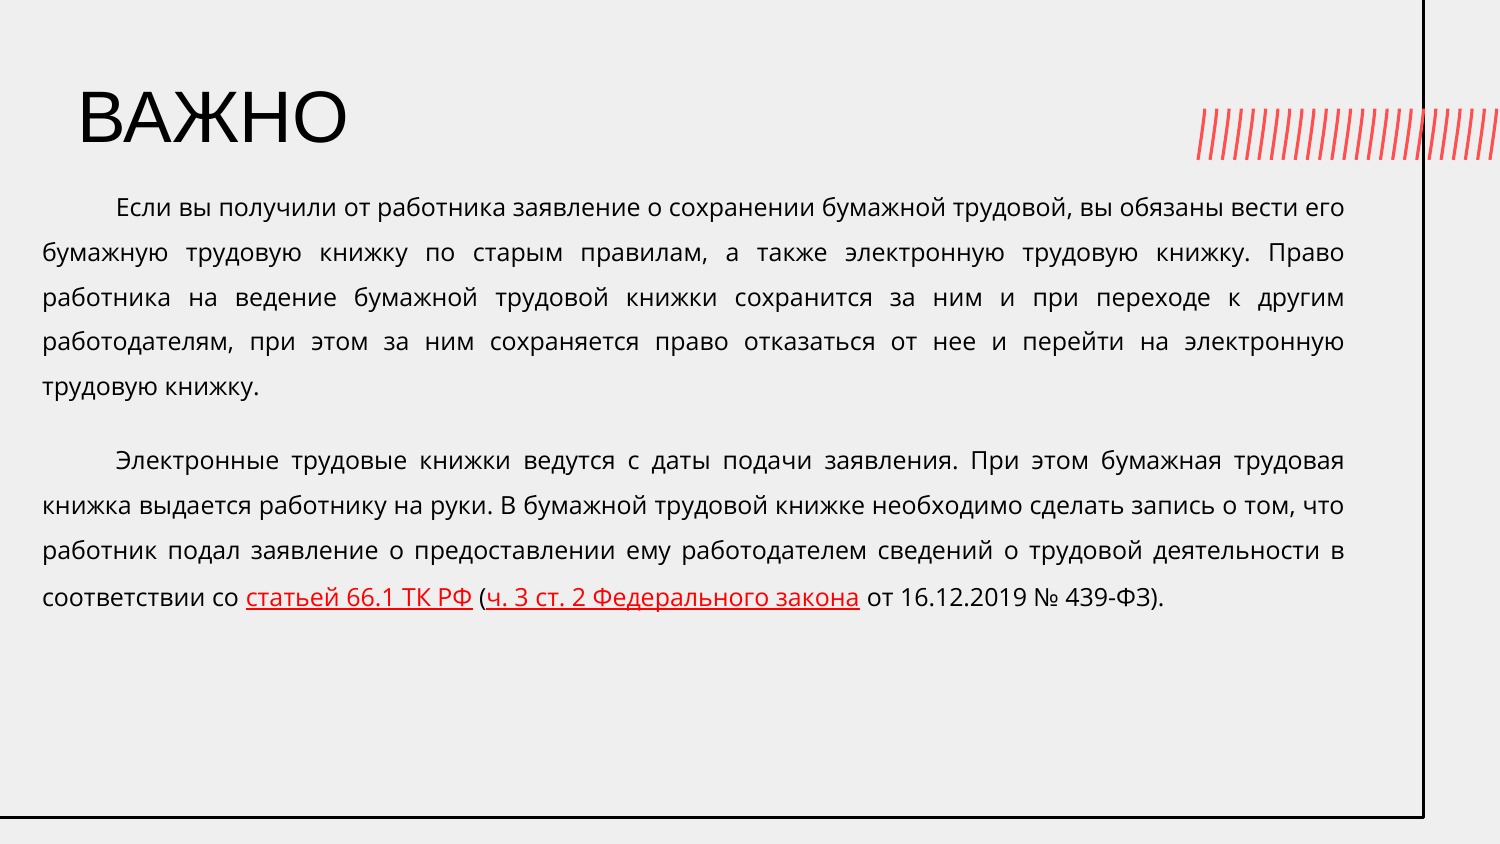

# ВАЖНО
Если вы получили от работника заявление о сохранении бумажной трудовой, вы обязаны вести его бумажную трудовую книжку по старым правилам, а также электронную трудовую книжку. Право работника на ведение бумажной трудовой книжки сохранится за ним и при переходе к другим работодателям, при этом за ним сохраняется право отказаться от нее и перейти на электронную трудовую книжку.
Электронные трудовые книжки ведутся с даты подачи заявления. При этом бумажная трудовая книжка выдается работнику на руки. В бумажной трудовой книжке необходимо сделать запись о том, что работник подал заявление о предоставлении ему работодателем сведений о трудовой деятельности в соответствии со статьей 66.1 ТК РФ (ч. 3 ст. 2 Федерального закона от 16.12.2019 № 439-ФЗ).